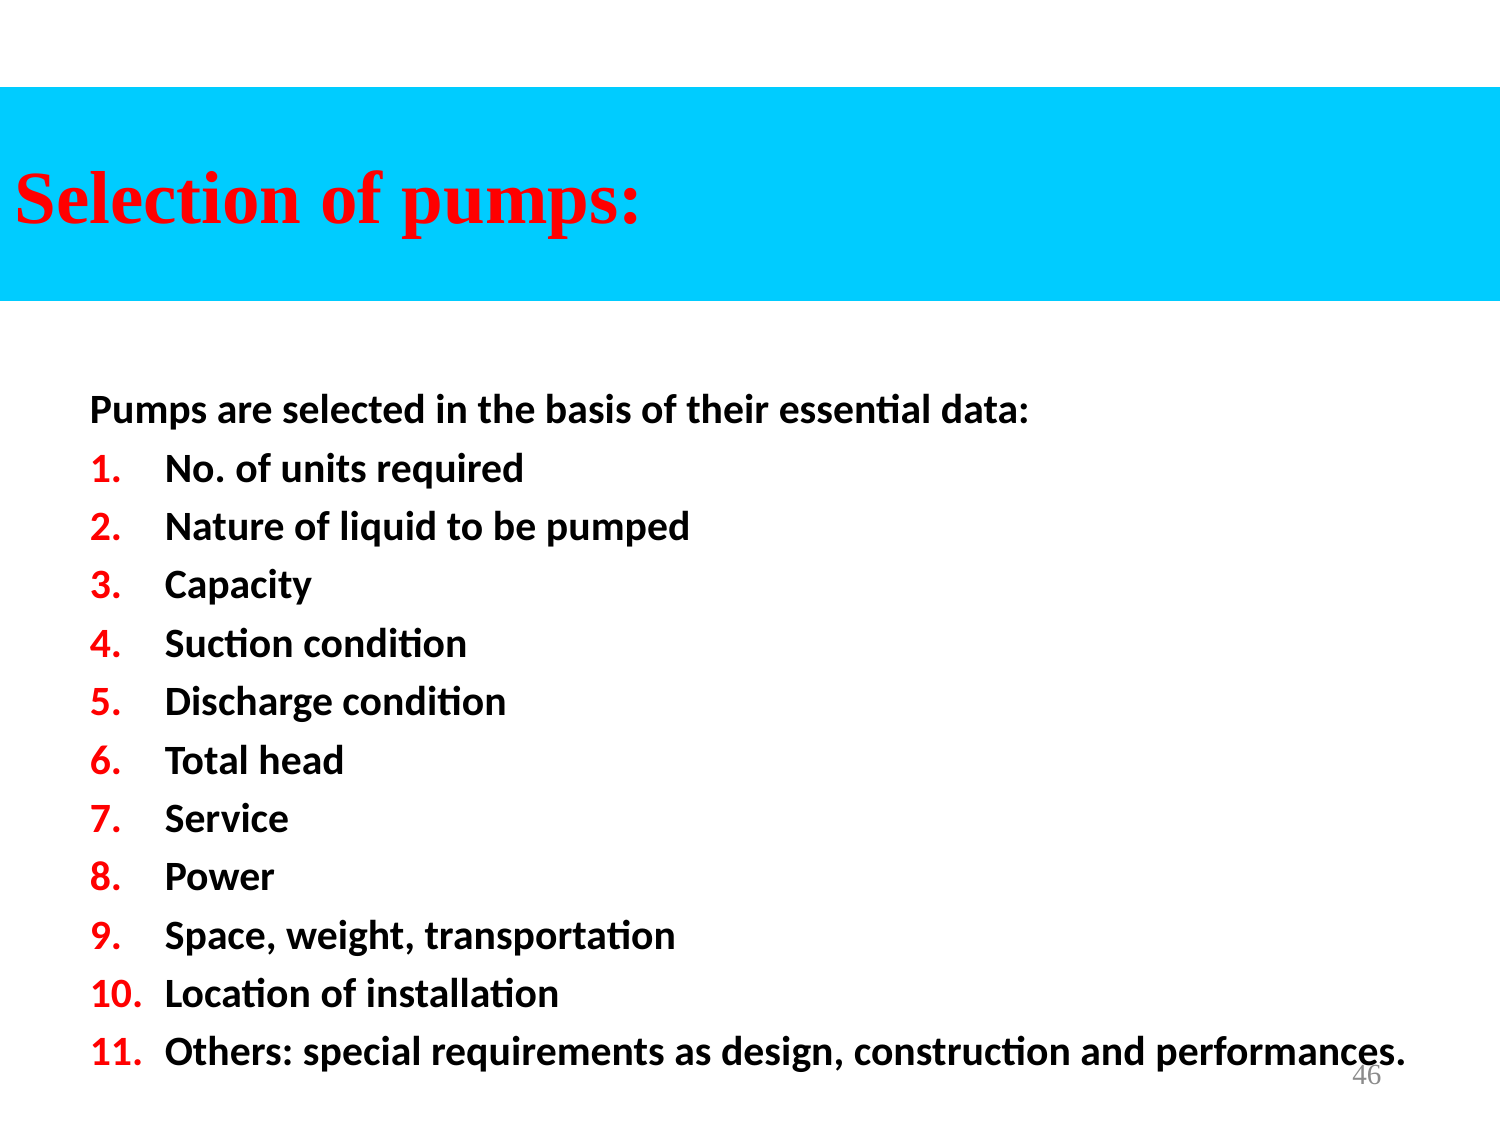

Selection of pumps:
Pumps are selected in the basis of their essential data:
No. of units required
Nature of liquid to be pumped
Capacity
Suction condition
Discharge condition
Total head
Service
Power
Space, weight, transportation
Location of installation
Others: special requirements as design, construction and performances.

46